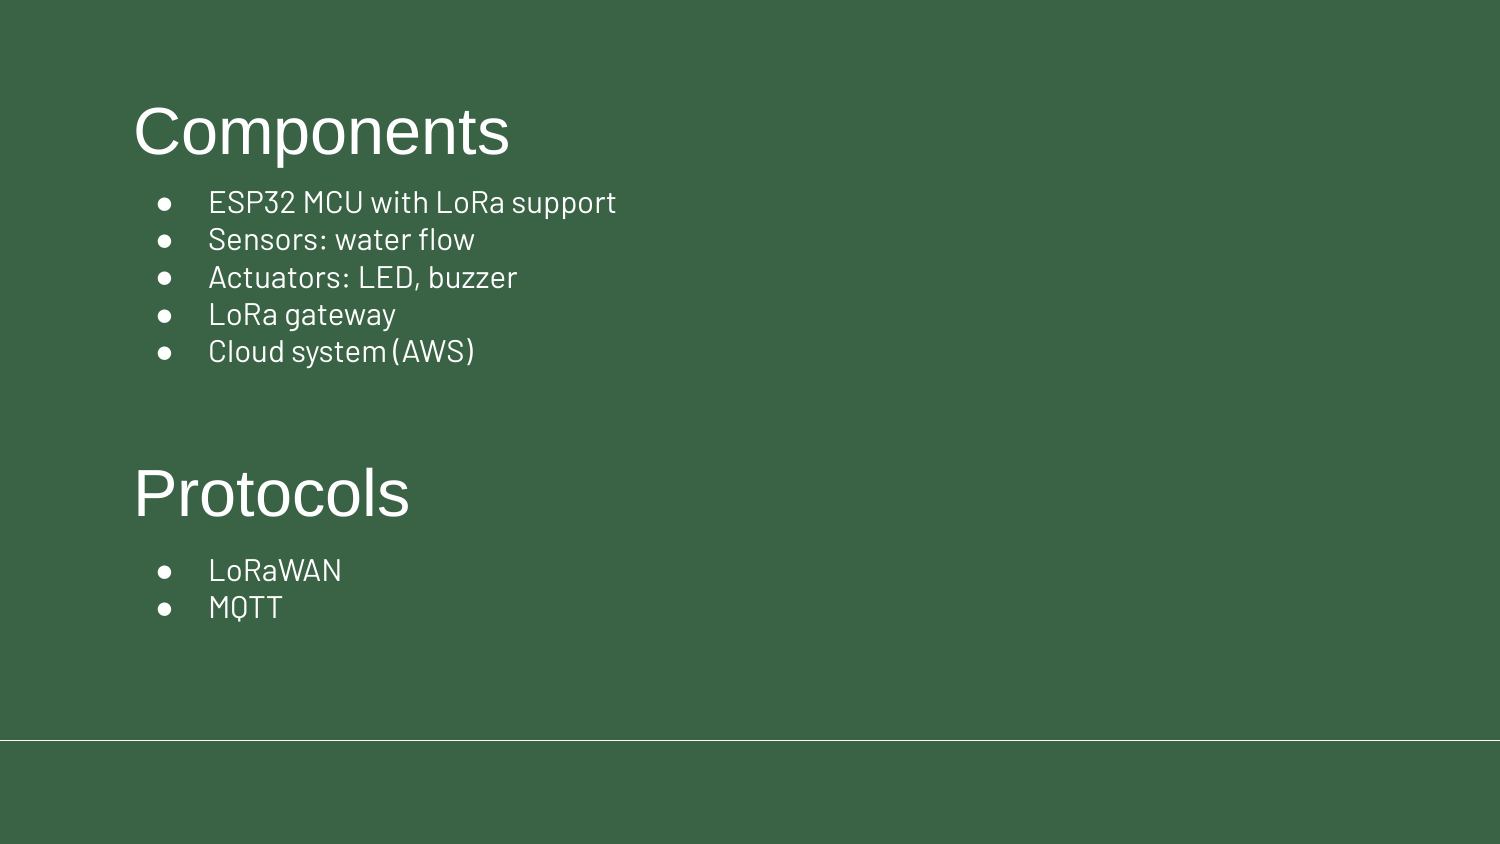

# Components
ESP32 MCU with LoRa support
Sensors: water flow
Actuators: LED, buzzer
LoRa gateway
Cloud system (AWS)
Protocols
LoRaWAN
MQTT